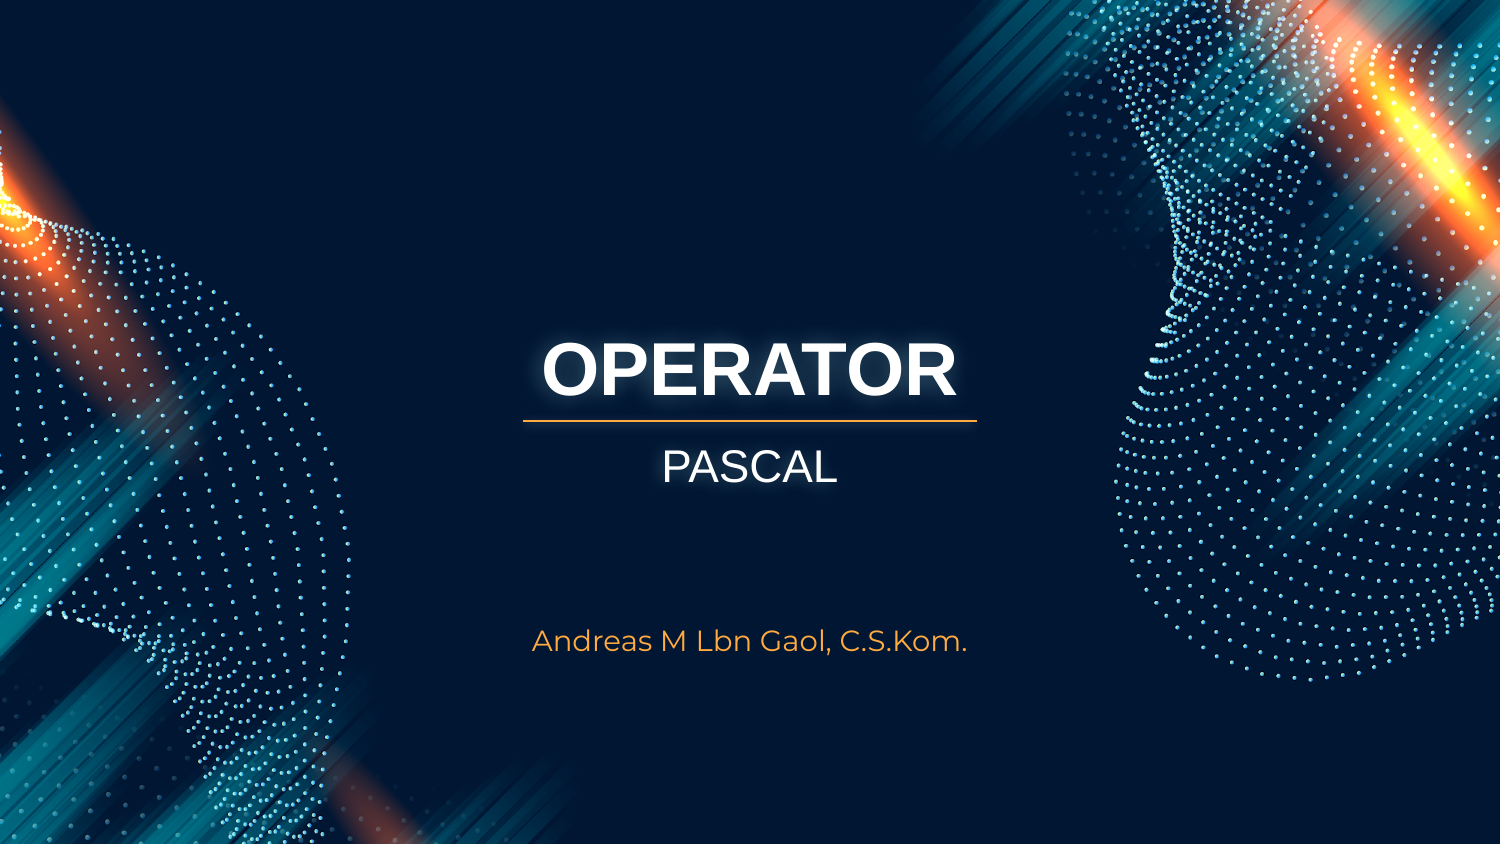

# OPERATOR
PASCAL
Andreas M Lbn Gaol, C.S.Kom.